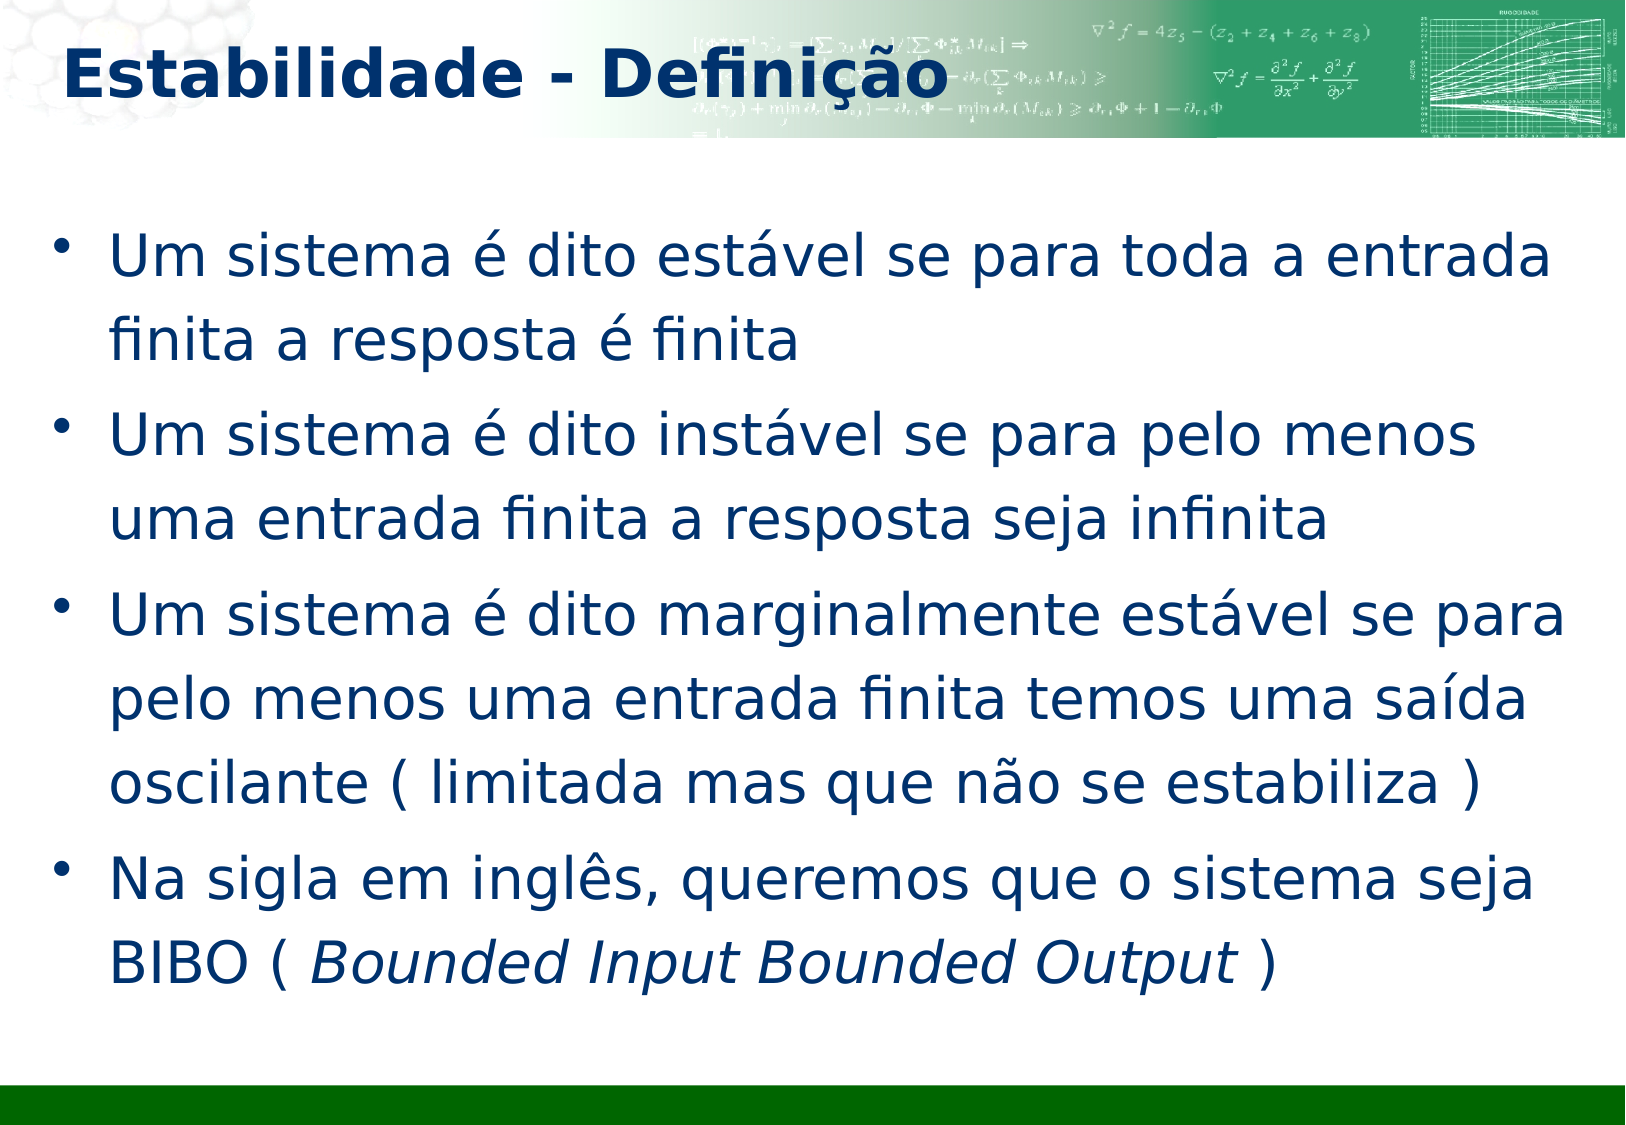

# Estabilidade - Definição
Um sistema é dito estável se para toda a entrada finita a resposta é finita
Um sistema é dito instável se para pelo menos uma entrada finita a resposta seja infinita
Um sistema é dito marginalmente estável se para pelo menos uma entrada finita temos uma saída oscilante ( limitada mas que não se estabiliza )
Na sigla em inglês, queremos que o sistema seja BIBO ( Bounded Input Bounded Output )